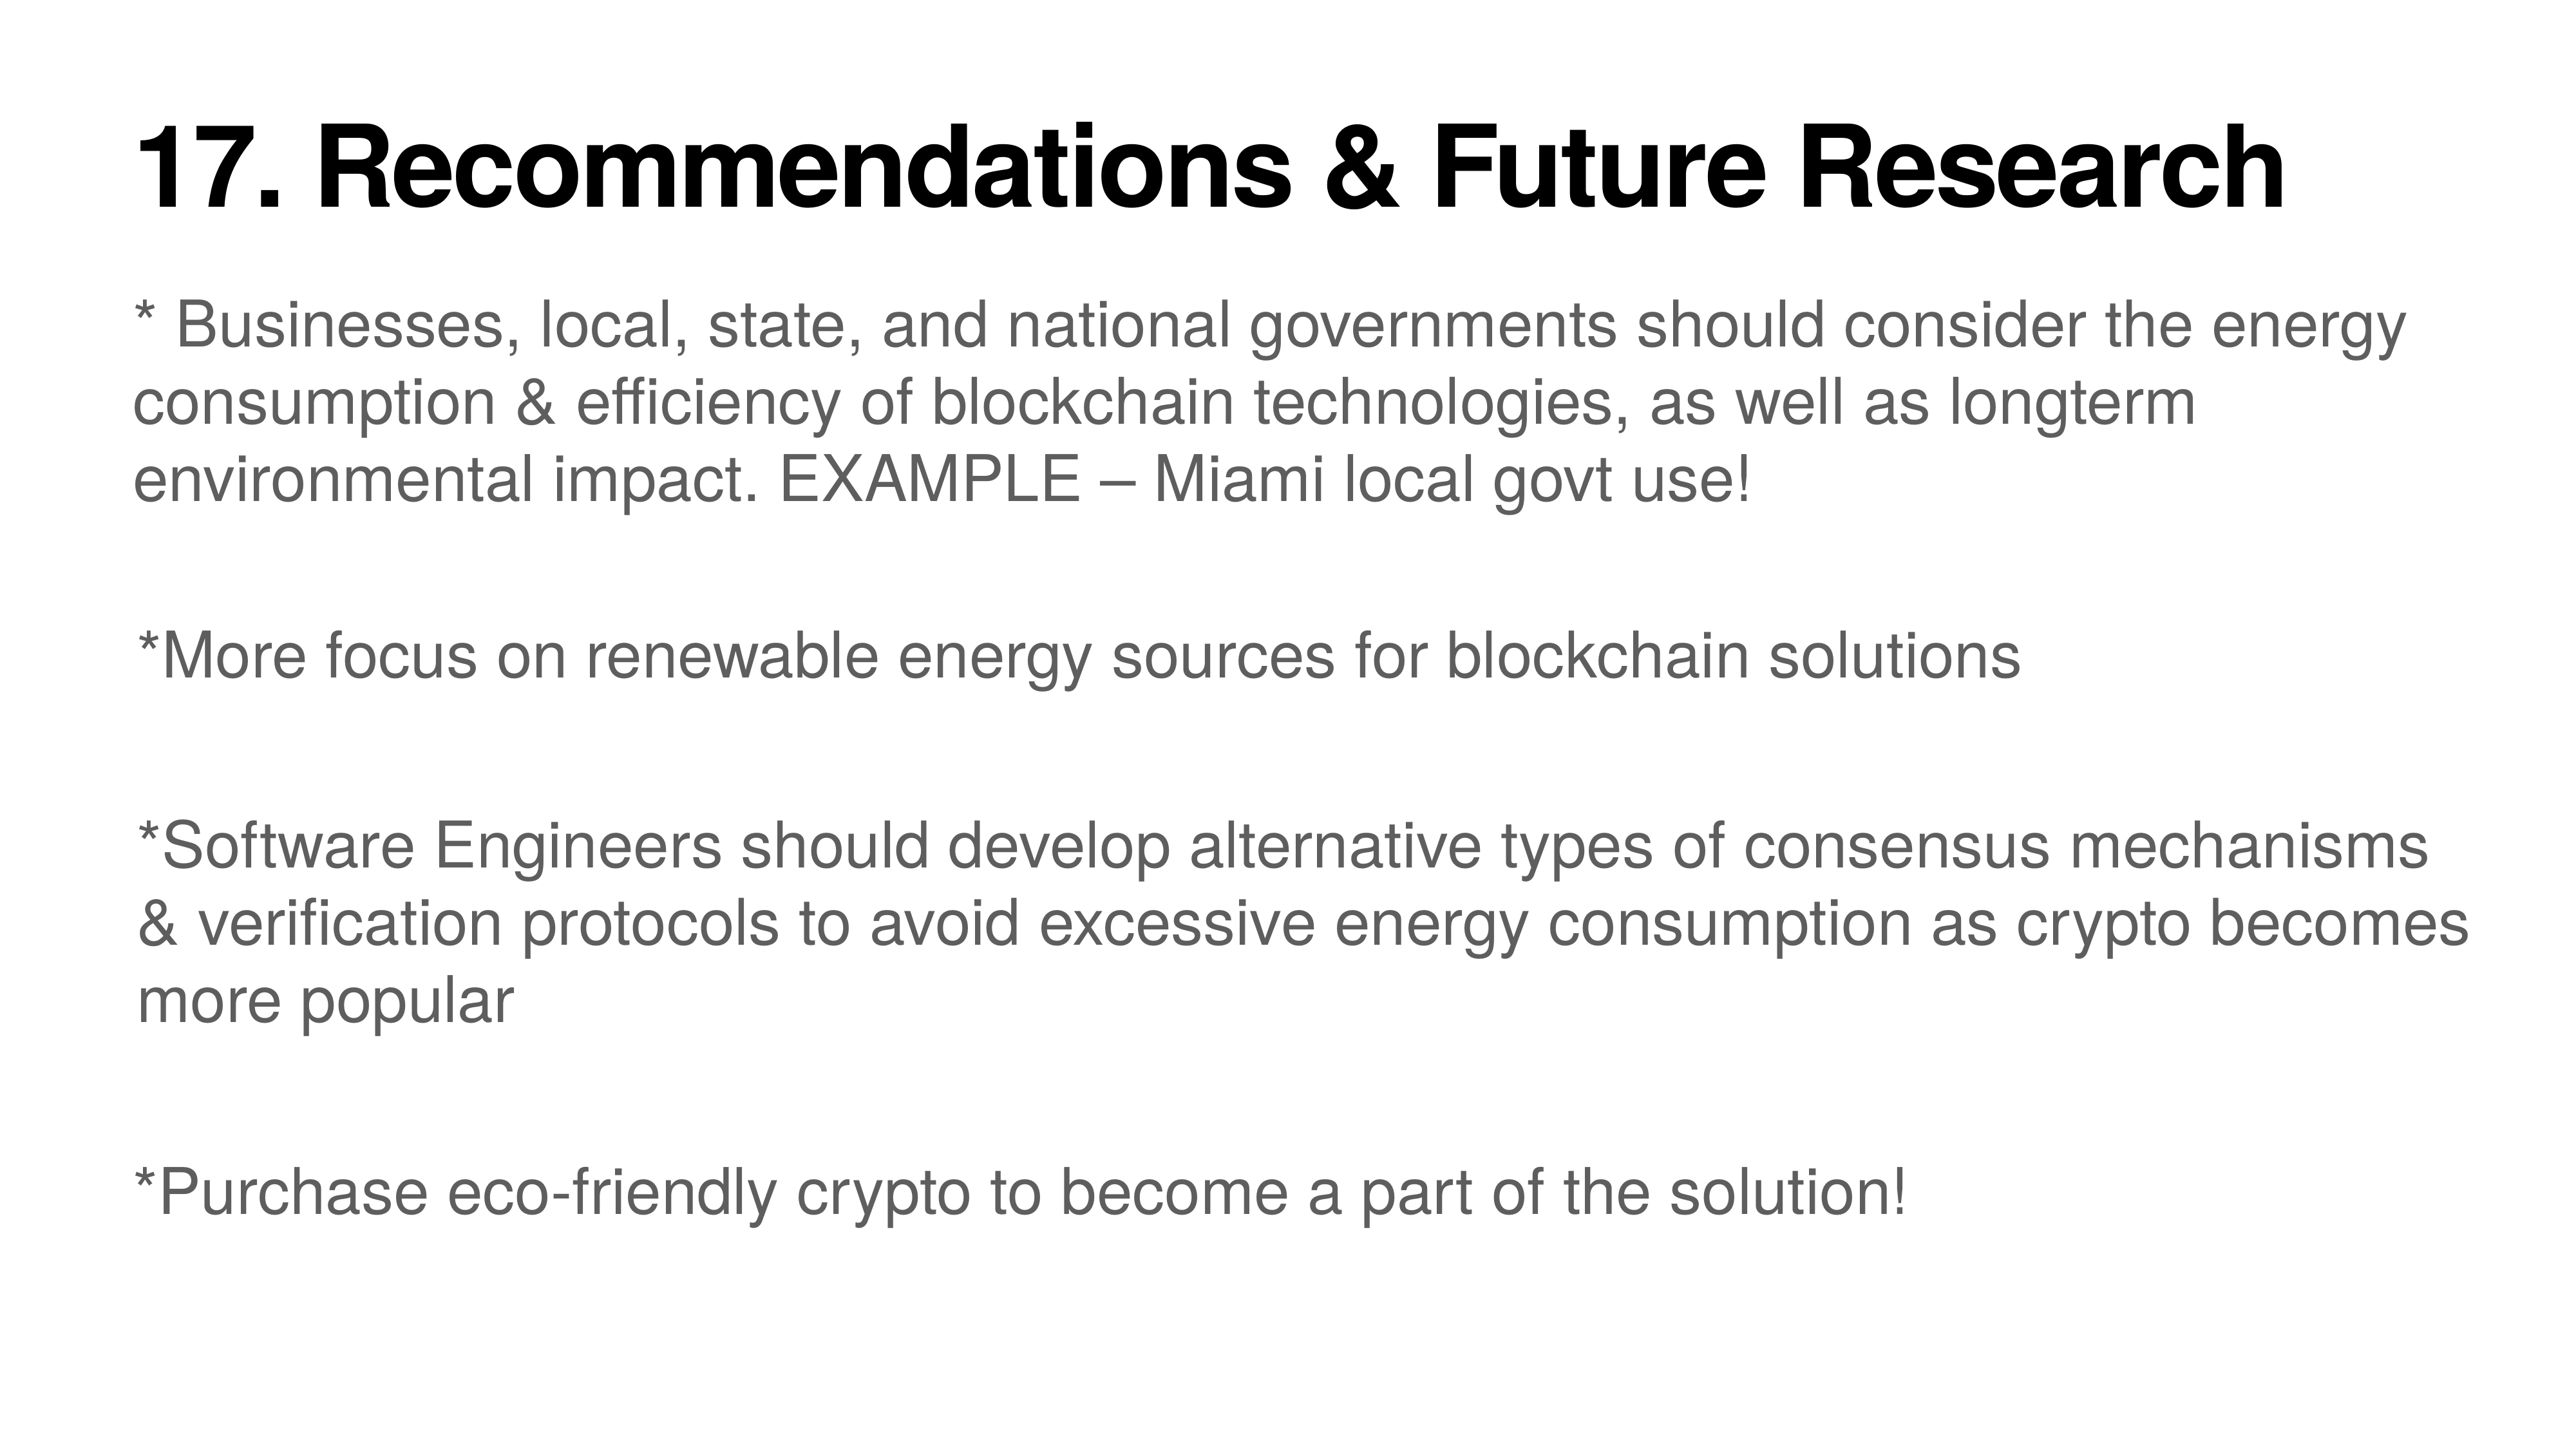

# 17. Recommendations & Future Research
* Businesses, local, state, and national governments should consider the energy consumption & efficiency of blockchain technologies, as well as longterm environmental impact. EXAMPLE – Miami local govt use!
*More focus on renewable energy sources for blockchain solutions
*Software Engineers should develop alternative types of consensus mechanisms & verification protocols to avoid excessive energy consumption as crypto becomes more popular
*Purchase eco-friendly crypto to become a part of the solution!